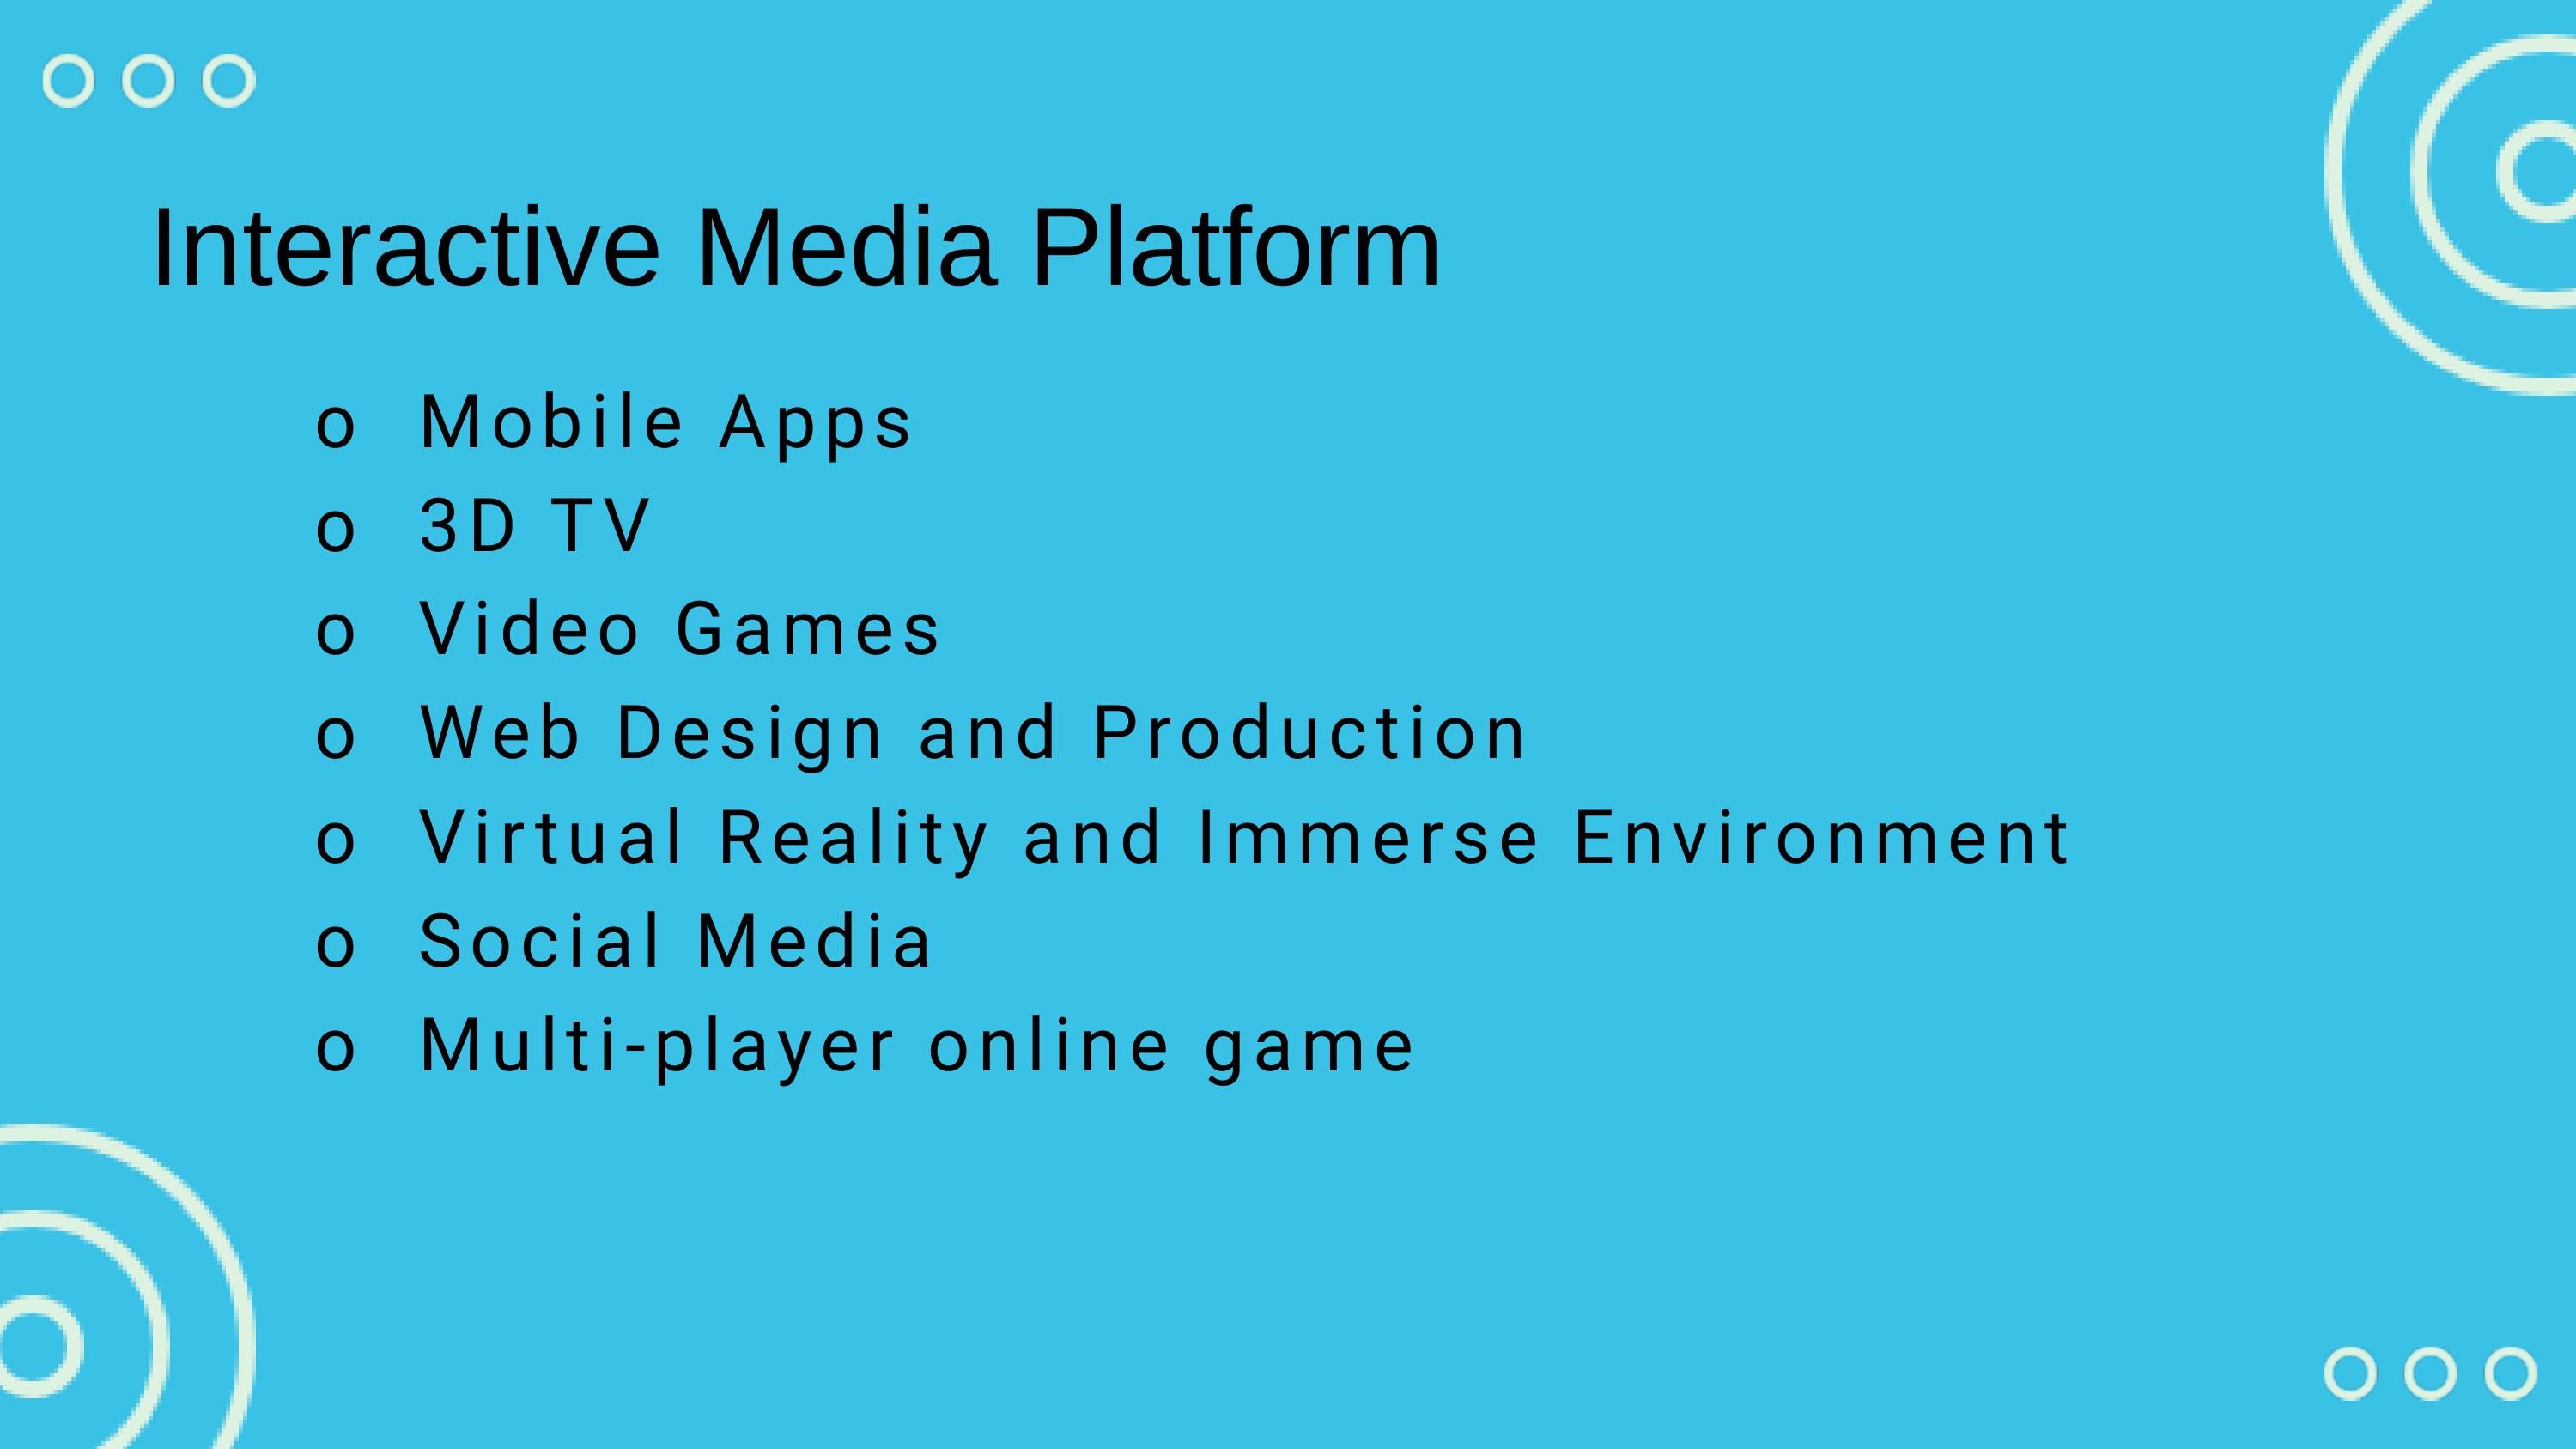

Interactive Media Platform
o  Mobile Apps
o  3D TV
o  Video Games
o  Web Design and Production
o  Virtual Reality and Immerse Environment
o  Social Media
o  Multi-player online game